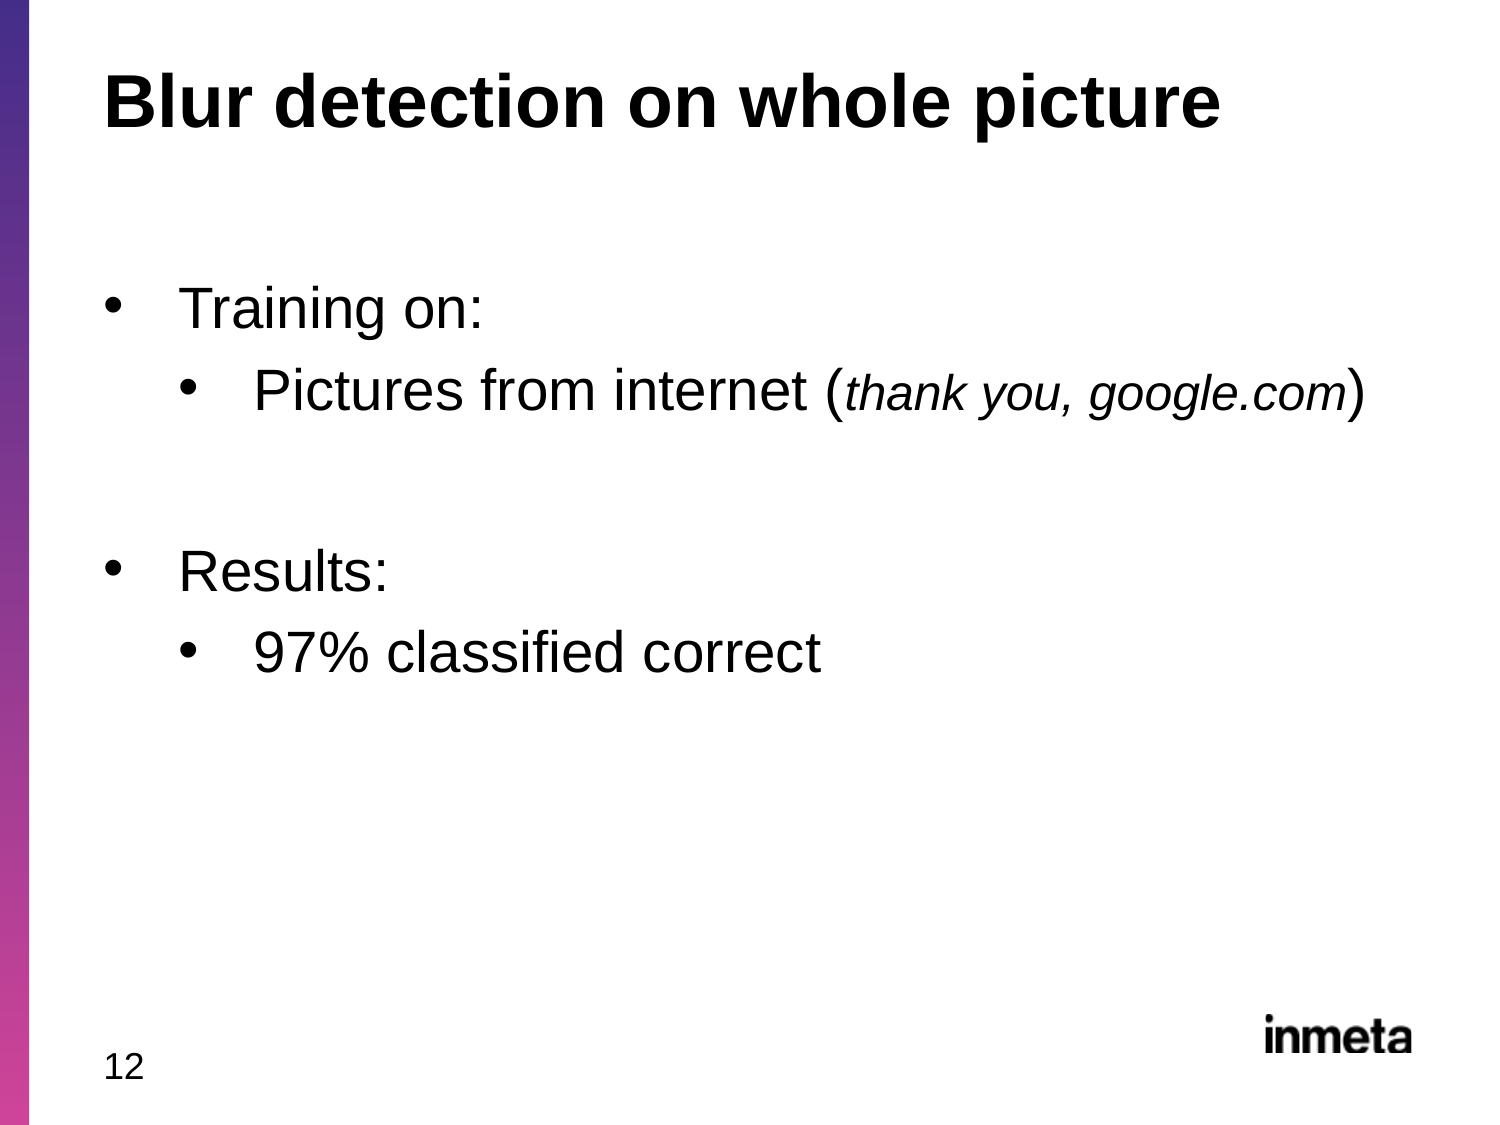

# Blur detection on whole picture
Training on:
Pictures from internet (thank you, google.com)

Results:
97% classified correct
12